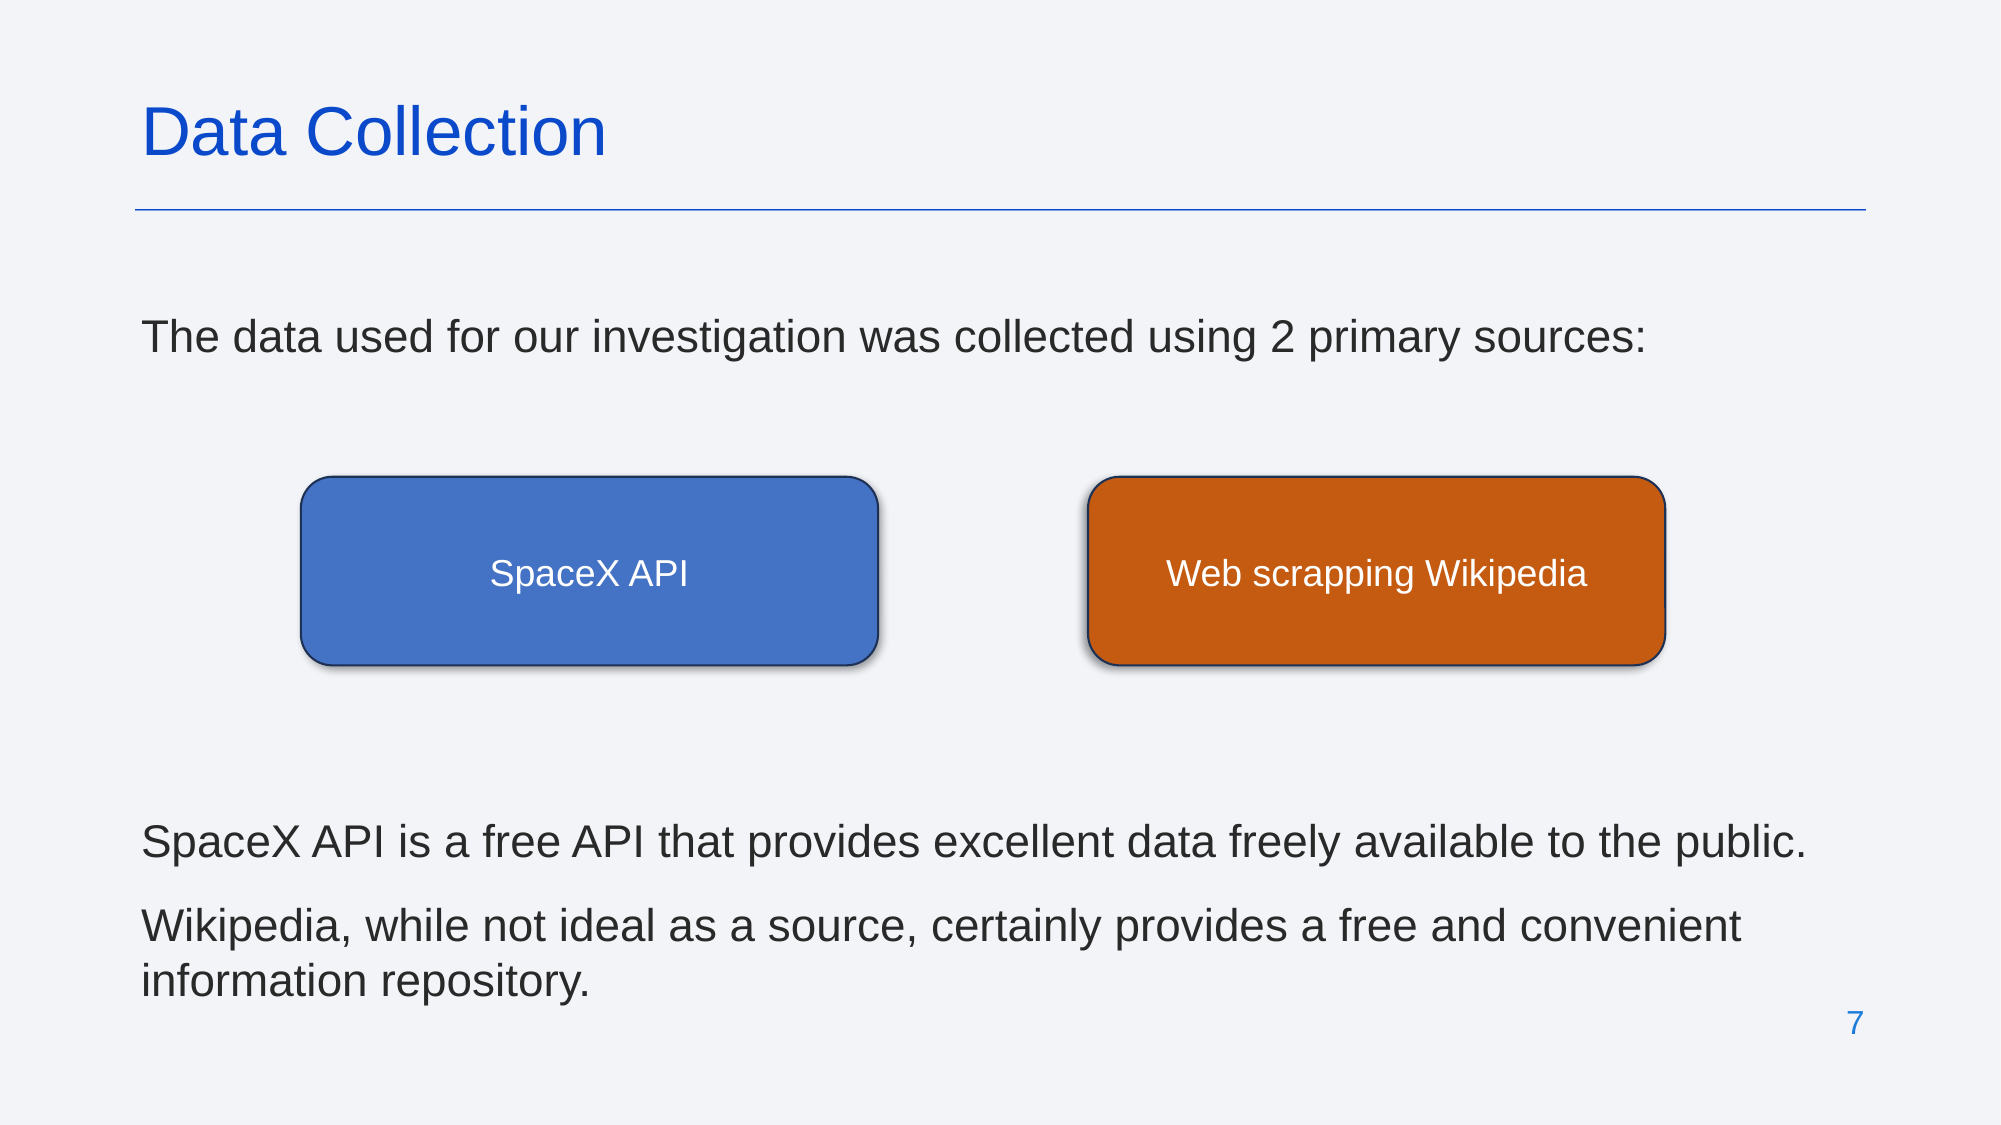

Data Collection
The data used for our investigation was collected using 2 primary sources:

SpaceX API is a free API that provides excellent data freely available to the public.
Wikipedia, while not ideal as a source, certainly provides a free and convenient information repository.

SpaceX API
Web scrapping Wikipedia
7